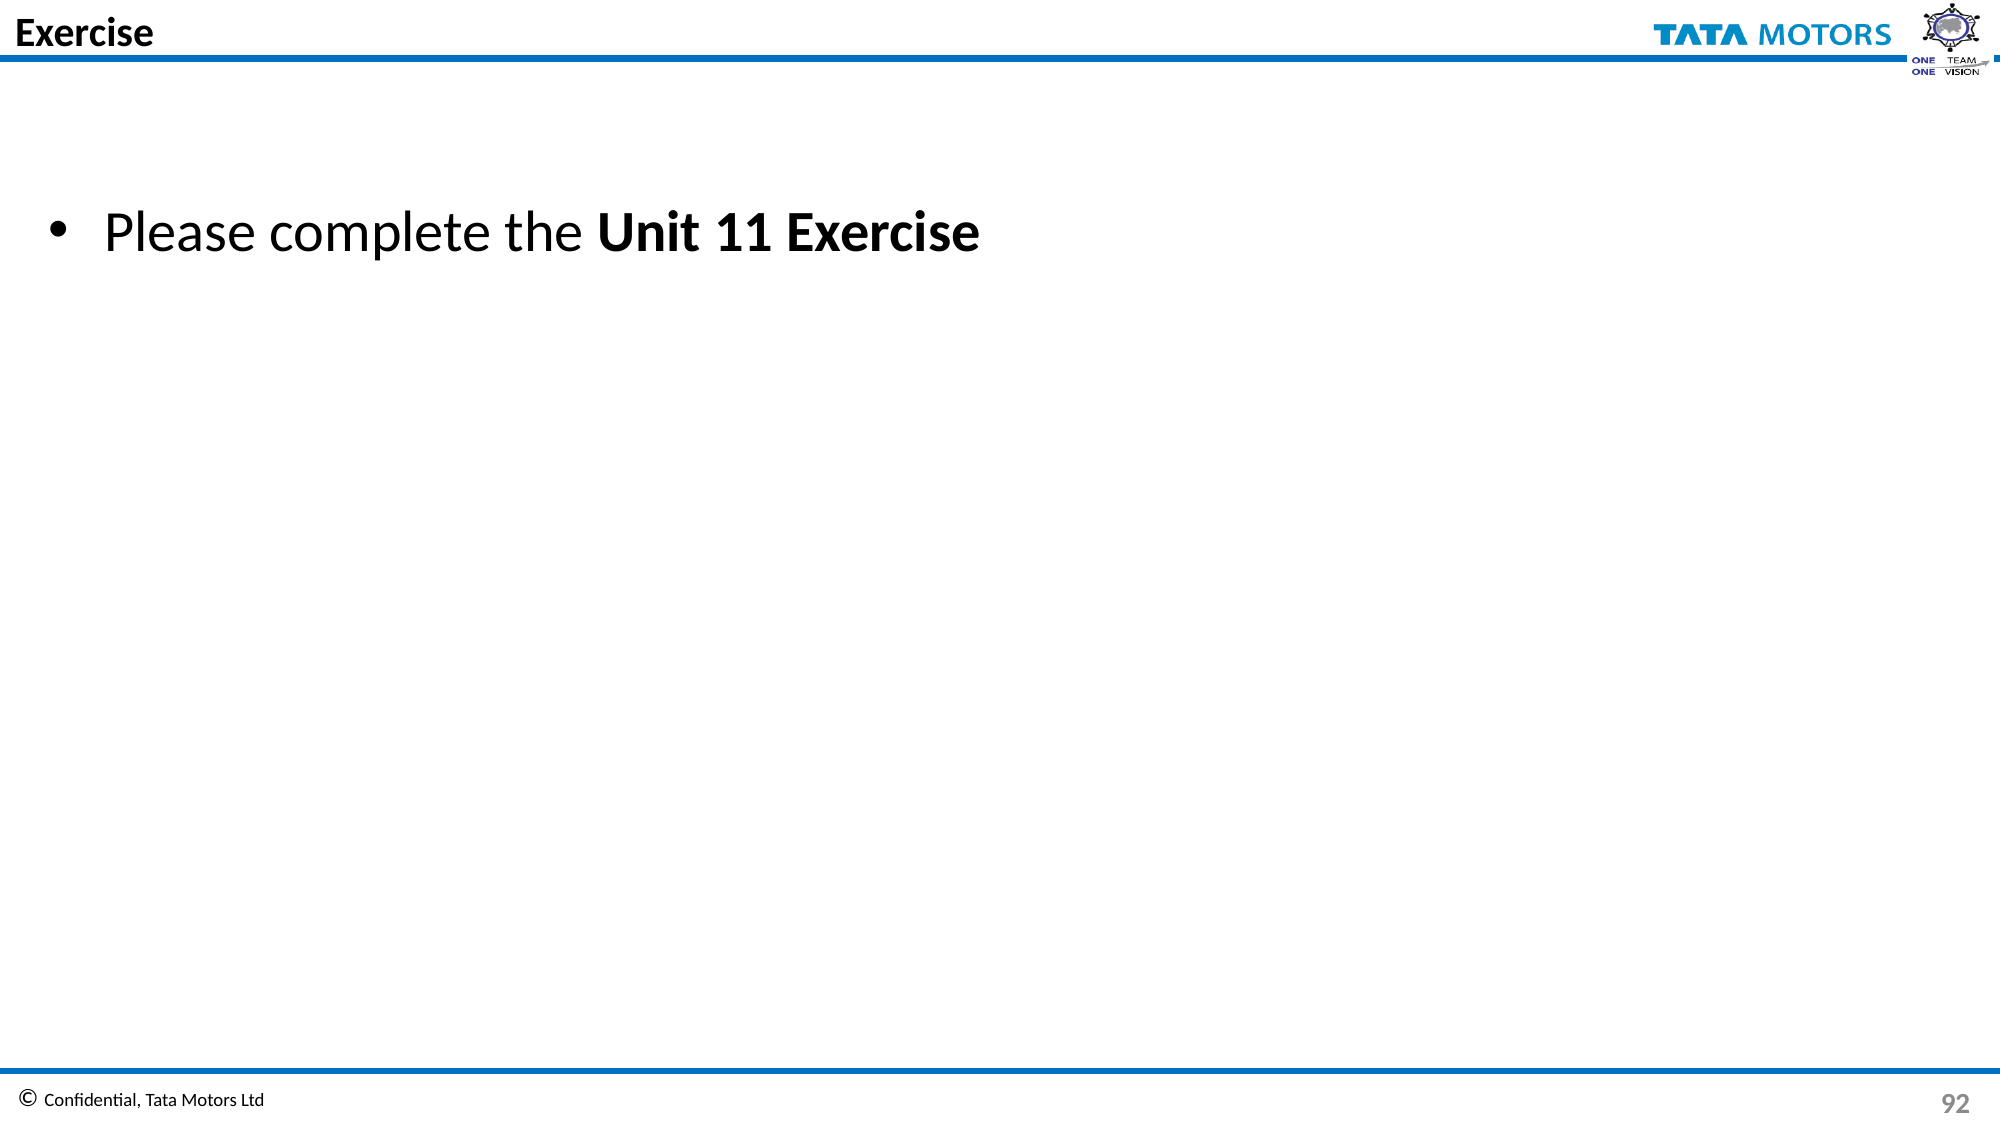

# Exercise

Please complete the Unit 11 Exercise
92